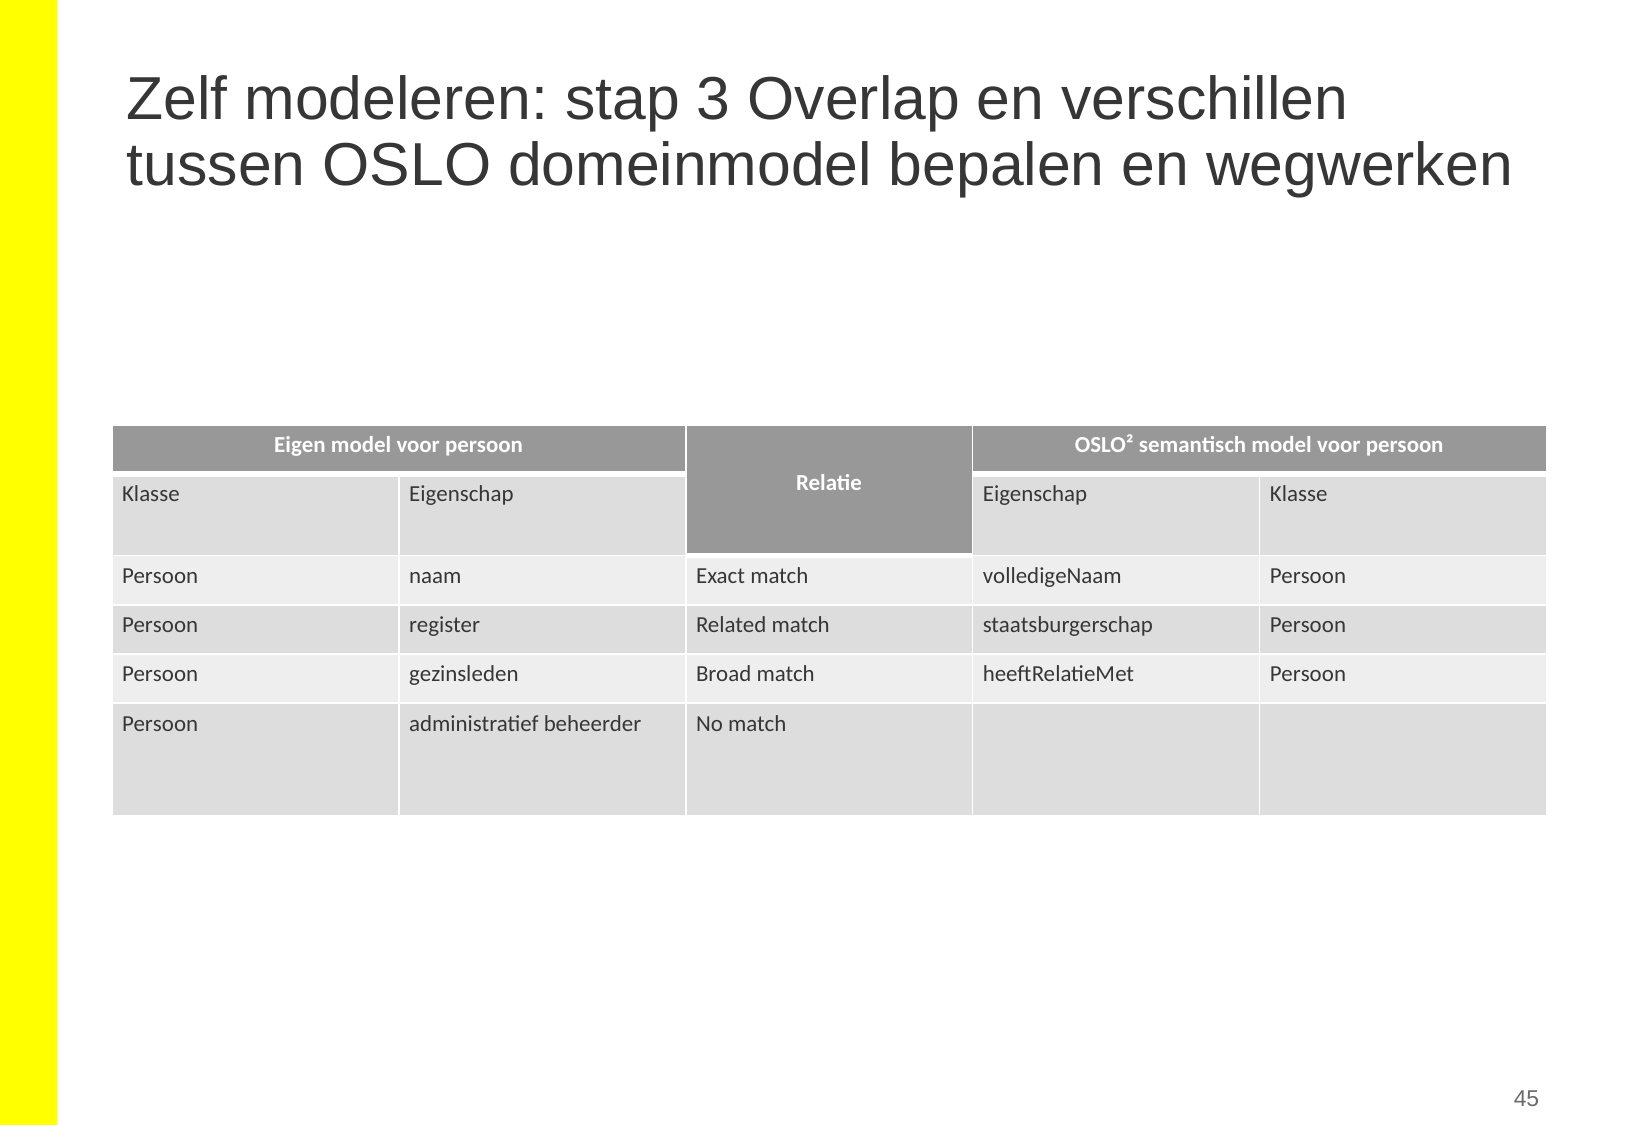

# Zelf modeleren: stap 3 Overlap en verschillen tussen OSLO domeinmodel bepalen en wegwerken

| Eigen model voor persoon |  | Relatie | OSLO² semantisch model voor persoon |  |
| --- | --- | --- | --- | --- |
| Klasse | Eigenschap |  | Eigenschap | Klasse |
| Persoon | naam | Exact match | volledigeNaam | Persoon |
| Persoon | register | Related match | staatsburgerschap | Persoon |
| Persoon | gezinsleden | Broad match | heeftRelatieMet | Persoon |
| Persoon | administratief beheerder | No match |  |  |
45